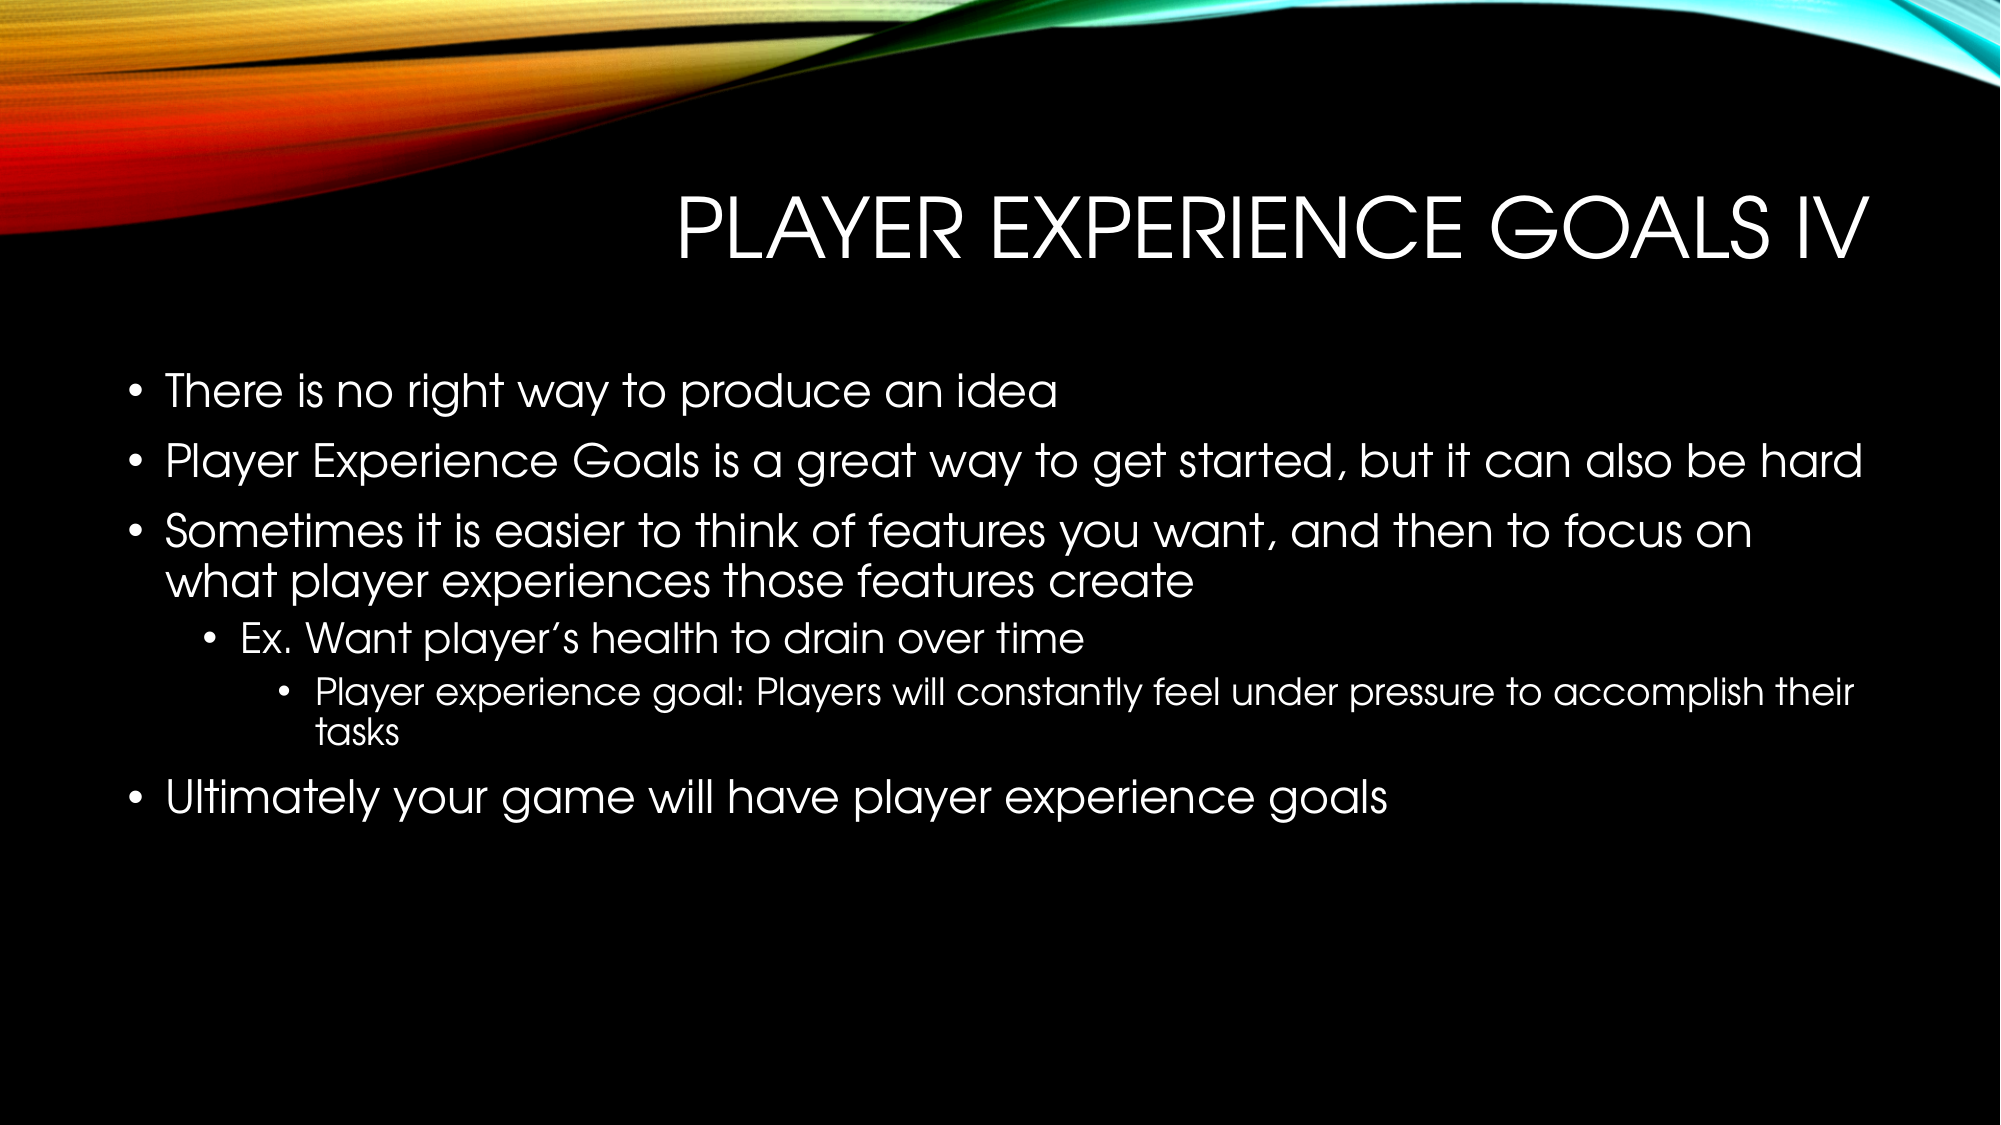

# Player Experience Goals IV
There is no right way to produce an idea
Player Experience Goals is a great way to get started, but it can also be hard
Sometimes it is easier to think of features you want, and then to focus on what player experiences those features create
Ex. Want player’s health to drain over time
Player experience goal: Players will constantly feel under pressure to accomplish their tasks
Ultimately your game will have player experience goals